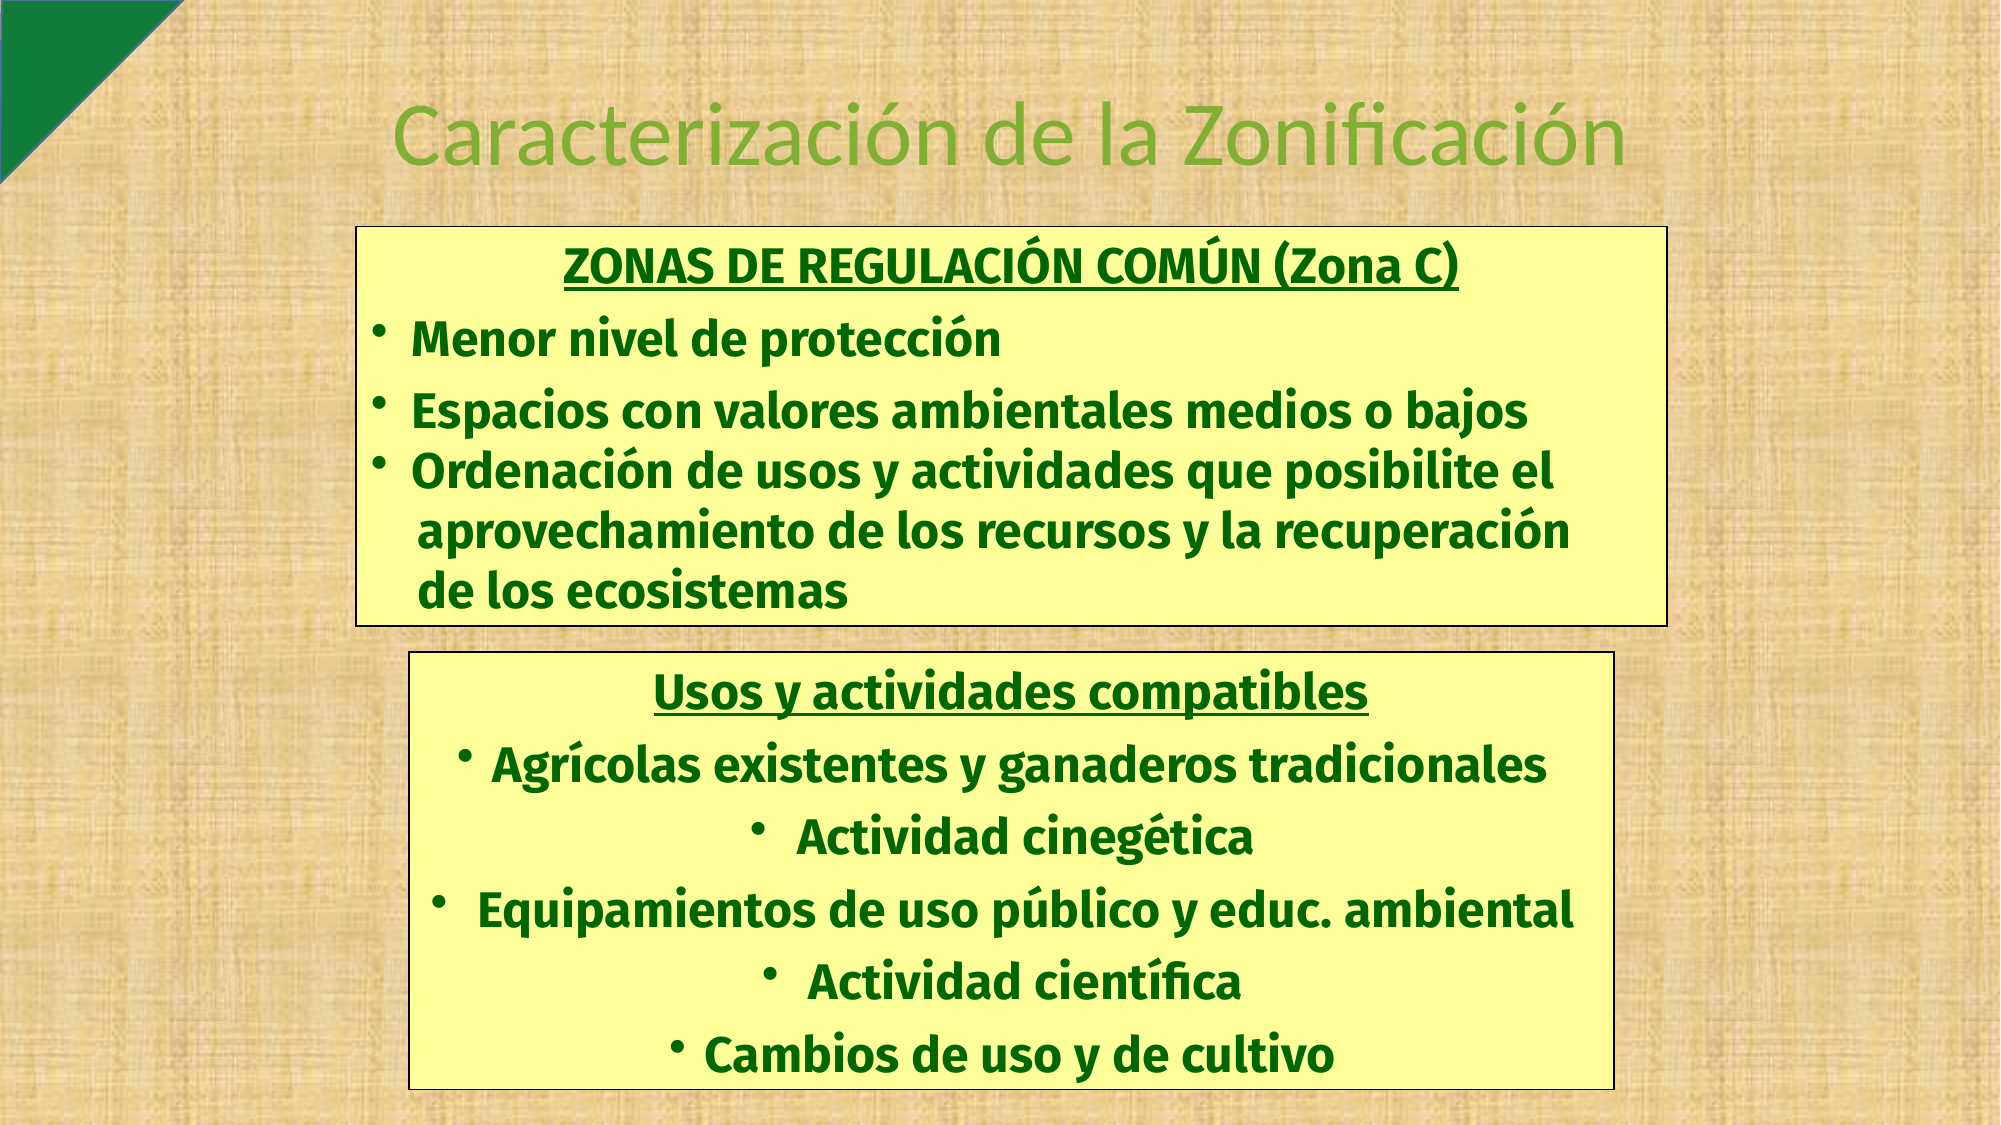

# Caracterización de la Zonificación
ZONAS DE REGULACIÓN COMÚN (Zona C)
  Menor nivel de protección
  Espacios con valores ambientales medios o bajos
  Ordenación de usos y actividades que posibilite el
    aprovechamiento de los recursos y la recuperación
    de los ecosistemas
Usos y actividades compatibles
Agrícolas existentes y ganaderos tradicionales
 Actividad cinegética
 Equipamientos de uso público y educ. ambiental
 Actividad científica
Cambios de uso y de cultivo